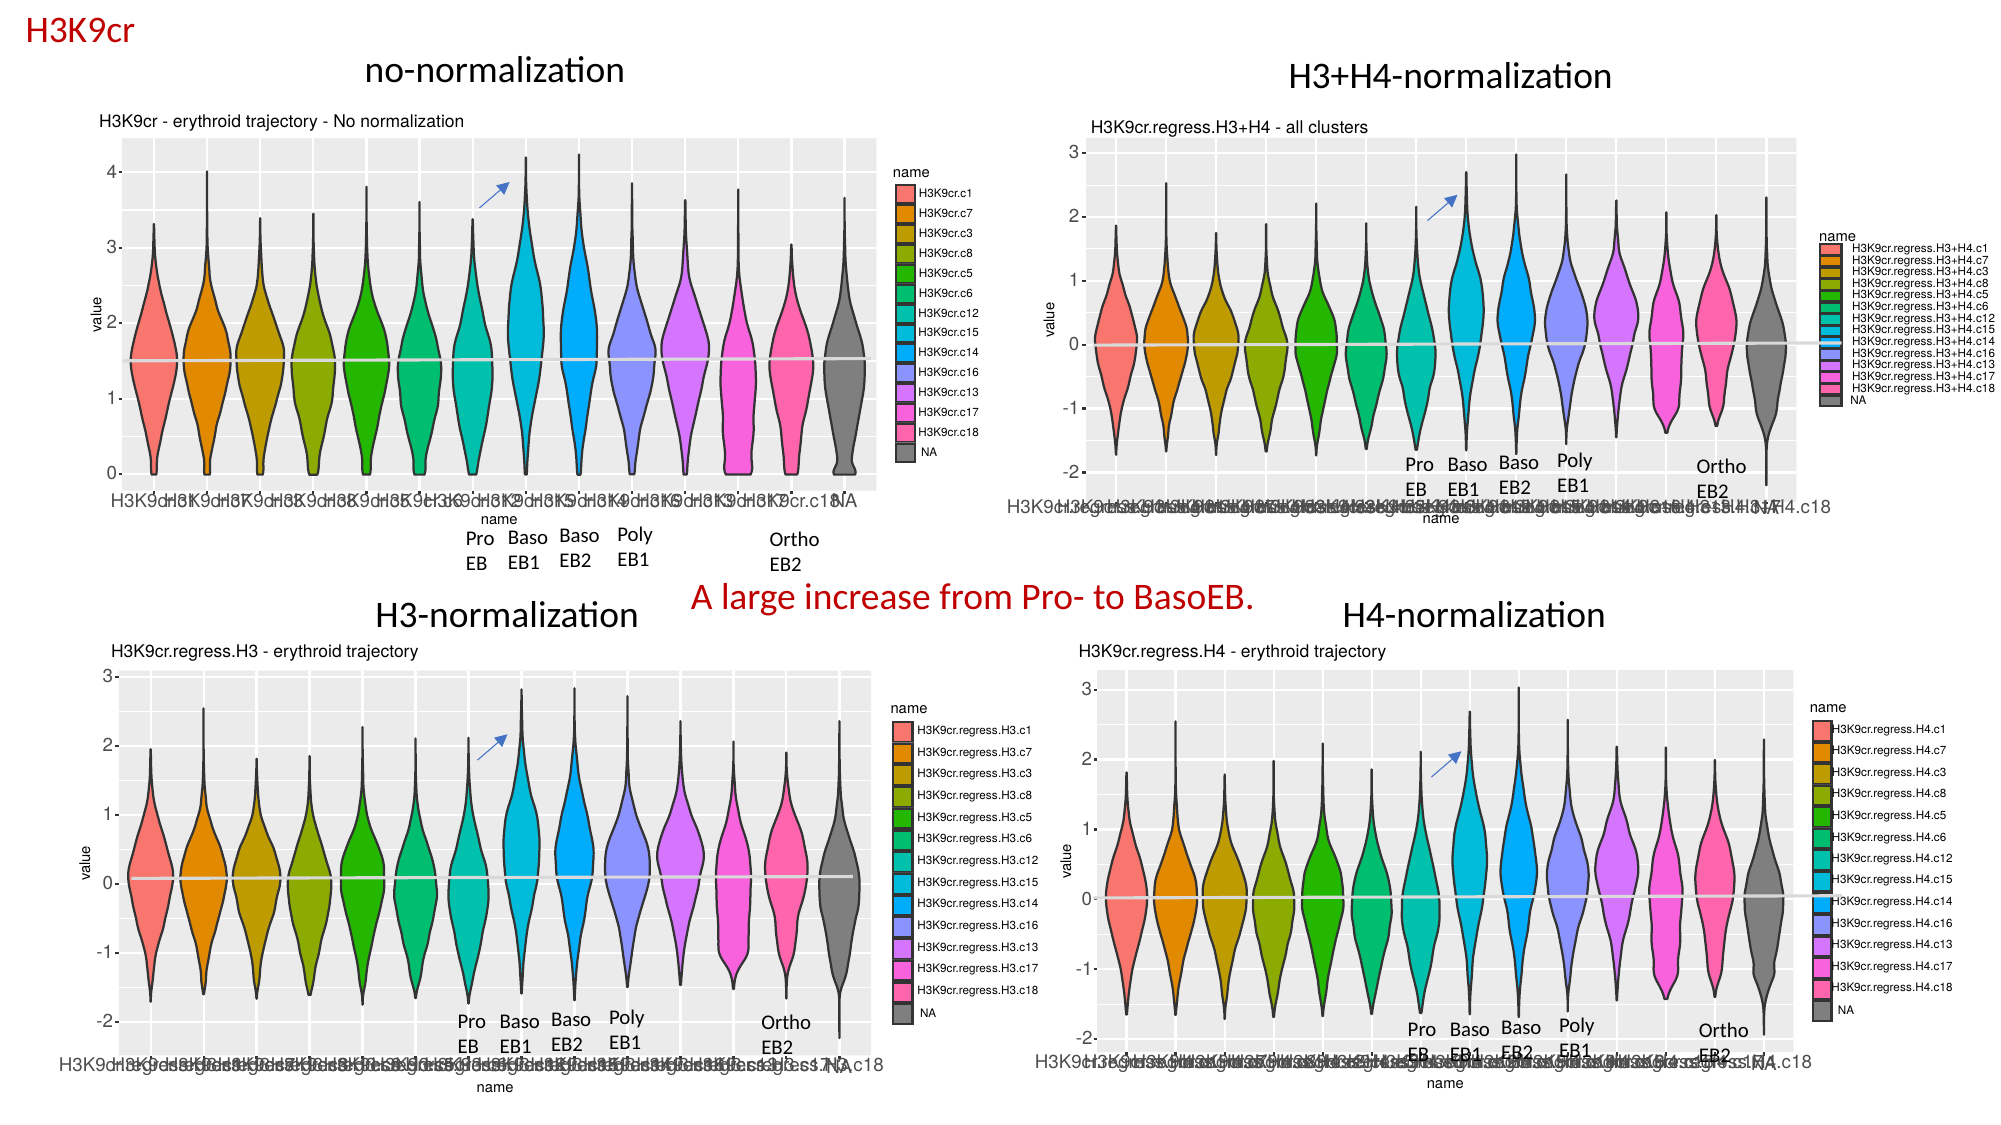

H3K9cr
no-normalization
H3+H4-normalization

H3K9cr - erythroid trajectory - No normalization

4
name

H3K9cr.c1

H3K9cr.c7

H3K9cr.c3
3

H3K9cr.c8

H3K9cr.c5

H3K9cr.c6

H3K9cr.c12
value
2

H3K9cr.c15

H3K9cr.c14

H3K9cr.c16

H3K9cr.c13
1

H3K9cr.c17

H3K9cr.c18

NA
0

H3K9cr.c8
H3K9cr.c18
H3K9cr.c1
H3K9cr.c7
H3K9cr.c3
H3K9cr.c5
H3K9cr.c6
H3K9cr.c12
H3K9cr.c15
H3K9cr.c14
H3K9cr.c16
H3K9cr.c13
H3K9cr.c17
NA
name

H3K9cr.regress.H3+H4 - all clusters

3

2

name

H3K9cr.regress.H3+H4.c1

H3K9cr.regress.H3+H4.c7

H3K9cr.regress.H3+H4.c3
1

H3K9cr.regress.H3+H4.c8

H3K9cr.regress.H3+H4.c5

H3K9cr.regress.H3+H4.c6

H3K9cr.regress.H3+H4.c12
value

H3K9cr.regress.H3+H4.c15

H3K9cr.regress.H3+H4.c14
0

H3K9cr.regress.H3+H4.c16

H3K9cr.regress.H3+H4.c13

H3K9cr.regress.H3+H4.c17

H3K9cr.regress.H3+H4.c18

NA
-1

-2

H3K9cr.regress.H3+H4.c1
H3K9cr.regress.H3+H4.c7
H3K9cr.regress.H3+H4.c3
H3K9cr.regress.H3+H4.c8
H3K9cr.regress.H3+H4.c5
H3K9cr.regress.H3+H4.c6
H3K9cr.regress.H3+H4.c12
H3K9cr.regress.H3+H4.c15
H3K9cr.regress.H3+H4.c14
H3K9cr.regress.H3+H4.c16
H3K9cr.regress.H3+H4.c13
H3K9cr.regress.H3+H4.c17
H3K9cr.regress.H3+H4.c18
NA
name
Poly
EB1
Baso
EB2
Baso
EB1
Pro
EB
Ortho
EB2
Poly
EB1
Baso
EB2
Baso
EB1
Pro
EB
Ortho
EB2
A large increase from Pro- to BasoEB.
H3-normalization
H4-normalization

H3K9cr.regress.H4 - erythroid trajectory

3

name

H3K9cr.regress.H4.c1

H3K9cr.regress.H4.c7

2

H3K9cr.regress.H4.c3

H3K9cr.regress.H4.c8

H3K9cr.regress.H4.c5
1

H3K9cr.regress.H4.c6

H3K9cr.regress.H4.c12
value

H3K9cr.regress.H4.c15

0

H3K9cr.regress.H4.c14

H3K9cr.regress.H4.c16

H3K9cr.regress.H4.c13

H3K9cr.regress.H4.c17
-1

H3K9cr.regress.H4.c18

NA
-2

H3K9cr.regress.H4.c1
H3K9cr.regress.H4.c7
H3K9cr.regress.H4.c3
H3K9cr.regress.H4.c8
H3K9cr.regress.H4.c5
H3K9cr.regress.H4.c6
H3K9cr.regress.H4.c12
H3K9cr.regress.H4.c15
H3K9cr.regress.H4.c14
H3K9cr.regress.H4.c16
H3K9cr.regress.H4.c13
H3K9cr.regress.H4.c17
H3K9cr.regress.H4.c18
NA
name

H3K9cr.regress.H3 - erythroid trajectory
3

name

H3K9cr.regress.H3.c1

2

H3K9cr.regress.H3.c7

H3K9cr.regress.H3.c3

H3K9cr.regress.H3.c8

1
H3K9cr.regress.H3.c5

H3K9cr.regress.H3.c6

H3K9cr.regress.H3.c12
value

H3K9cr.regress.H3.c15
0

H3K9cr.regress.H3.c14

H3K9cr.regress.H3.c16

H3K9cr.regress.H3.c13
-1

H3K9cr.regress.H3.c17

H3K9cr.regress.H3.c18

NA
-2

H3K9cr.regress.H3.c1
H3K9cr.regress.H3.c7
H3K9cr.regress.H3.c3
H3K9cr.regress.H3.c8
H3K9cr.regress.H3.c5
H3K9cr.regress.H3.c6
H3K9cr.regress.H3.c12
H3K9cr.regress.H3.c15
H3K9cr.regress.H3.c14
H3K9cr.regress.H3.c16
H3K9cr.regress.H3.c13
H3K9cr.regress.H3.c17
H3K9cr.regress.H3.c18
NA
name
Poly
EB1
Baso
EB2
Baso
EB1
Pro
EB
Ortho
EB2
Poly
EB1
Baso
EB2
Baso
EB1
Pro
EB
Ortho
EB2